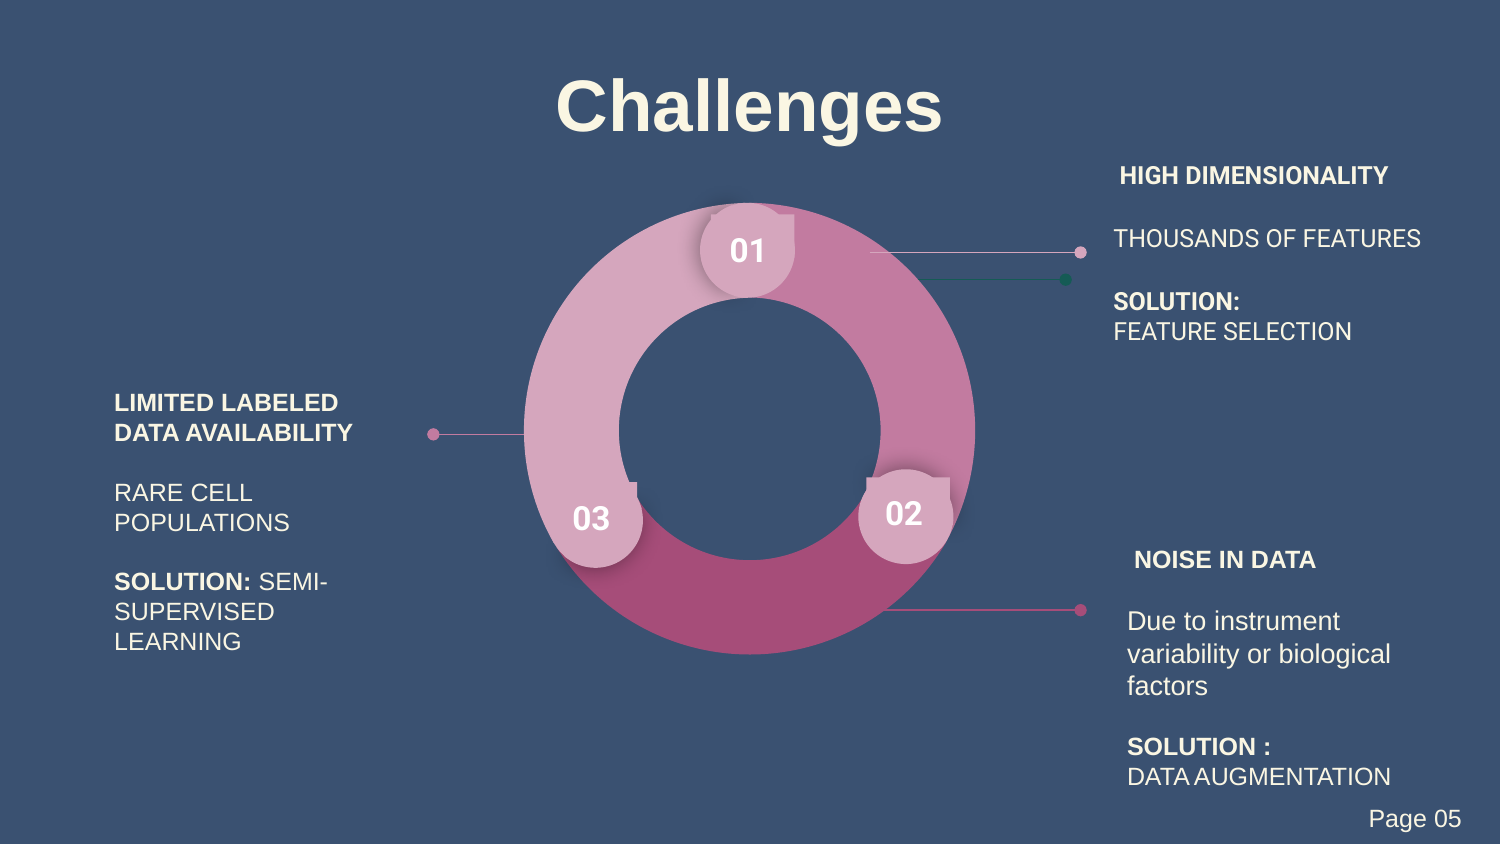

Challenges

01

02
03
 HIGH DIMENSIONALITY
THOUSANDS OF FEATURES
SOLUTION:                     FEATURE SELECTION
LIMITED LABELED DATA AVAILABILITY

RARE CELL POPULATIONS

SOLUTION: SEMI-SUPERVISED LEARNING
 NOISE IN DATA

Due to instrument variability or biological factors

SOLUTION :                  DATA AUGMENTATION

Page 05